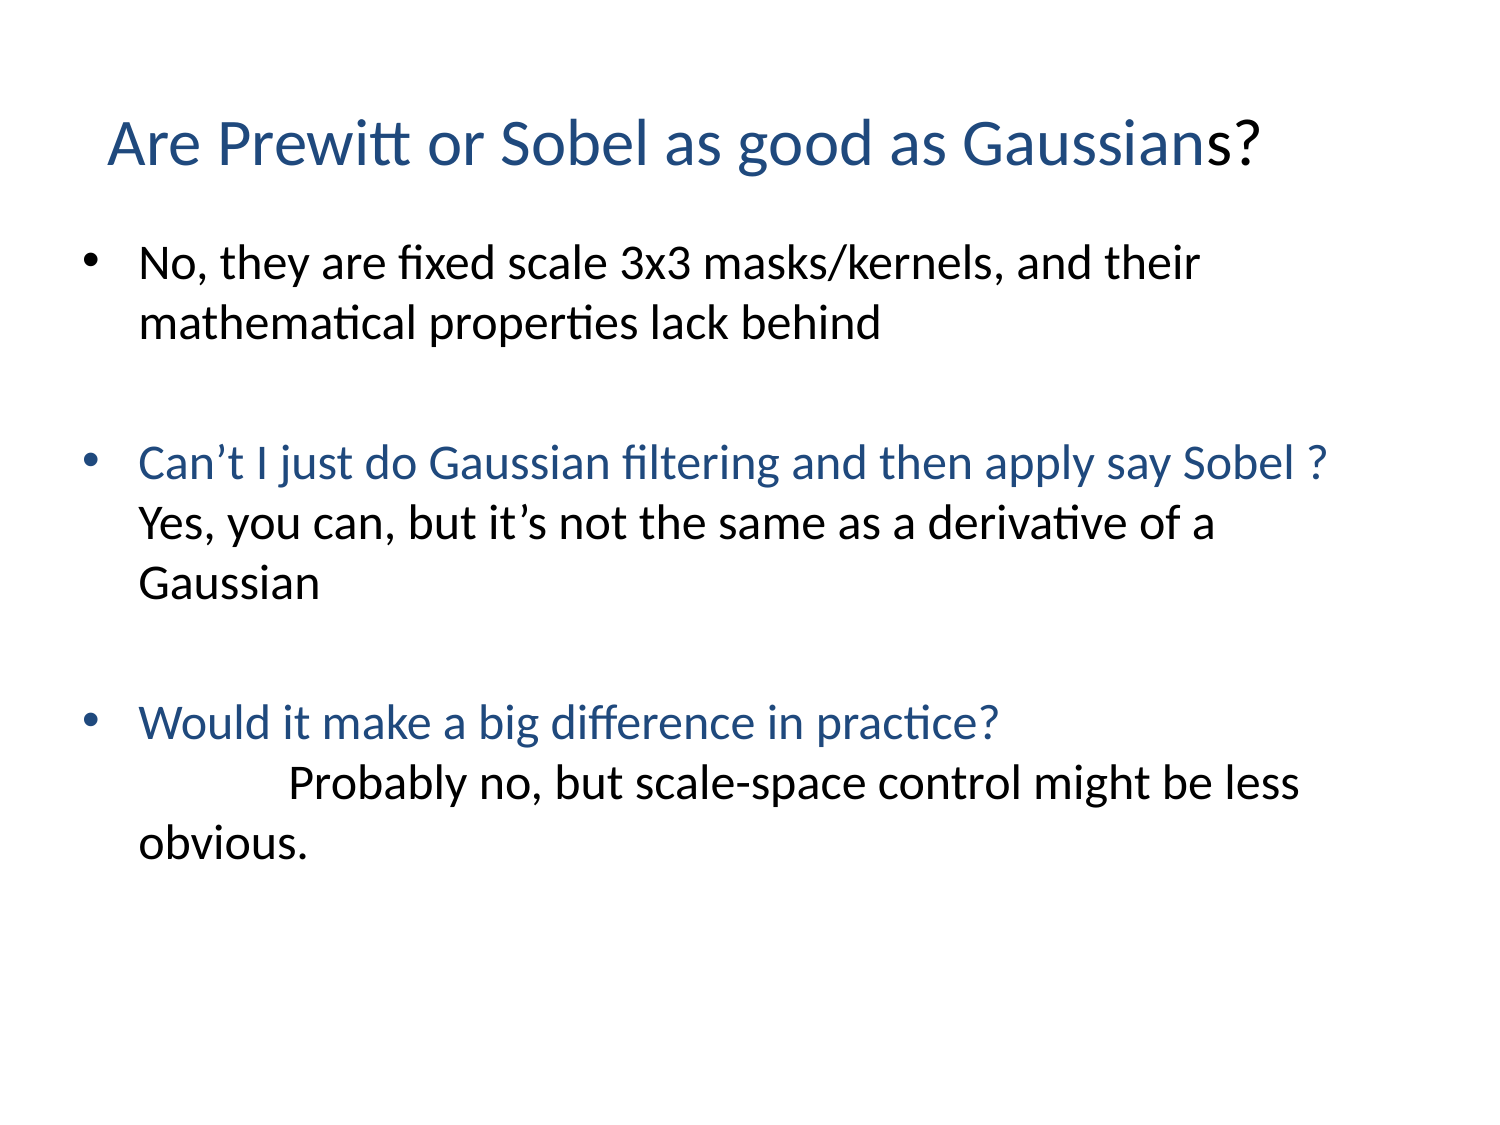

# Are Prewitt or Sobel as good as Gaussians?
No, they are fixed scale 3x3 masks/kernels, and their mathematical properties lack behind

Can’t I just do Gaussian filtering and then apply say Sobel ?       Yes, you can, but it’s not the same as a derivative of a Gaussian

Would it make a big difference in practice?				Probably no, but scale-space control might be less obvious.